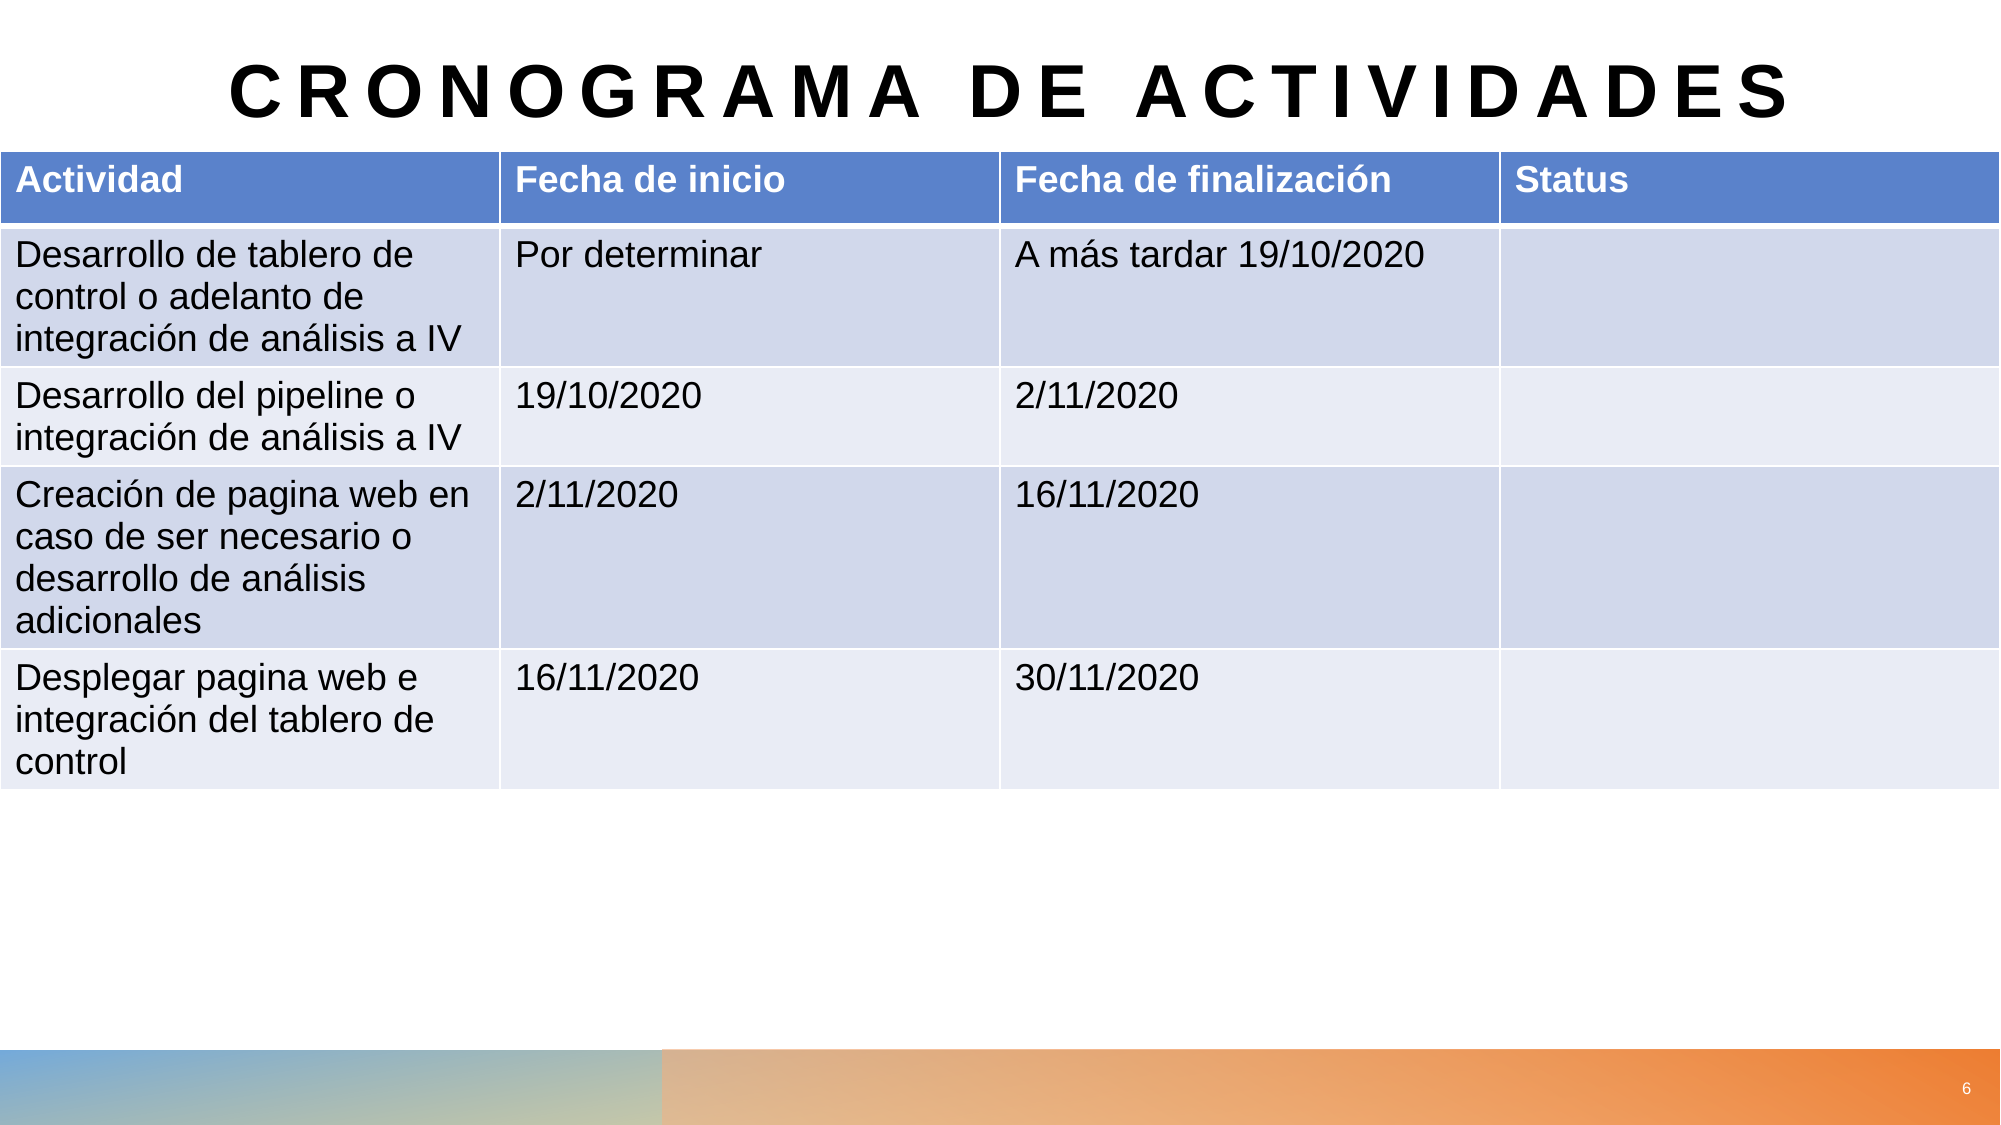

# Cronograma de actividades
| Actividad | Fecha de inicio | Fecha de finalización | Status |
| --- | --- | --- | --- |
| Desarrollo de tablero de control o adelanto de integración de análisis a IV | Por determinar | A más tardar 19/10/2020 |  |
| Desarrollo del pipeline o integración de análisis a IV | 19/10/2020 | 2/11/2020 |  |
| Creación de pagina web en caso de ser necesario o desarrollo de análisis adicionales | 2/11/2020 | 16/11/2020 |  |
| Desplegar pagina web e integración del tablero de control | 16/11/2020 | 30/11/2020 |  |
6